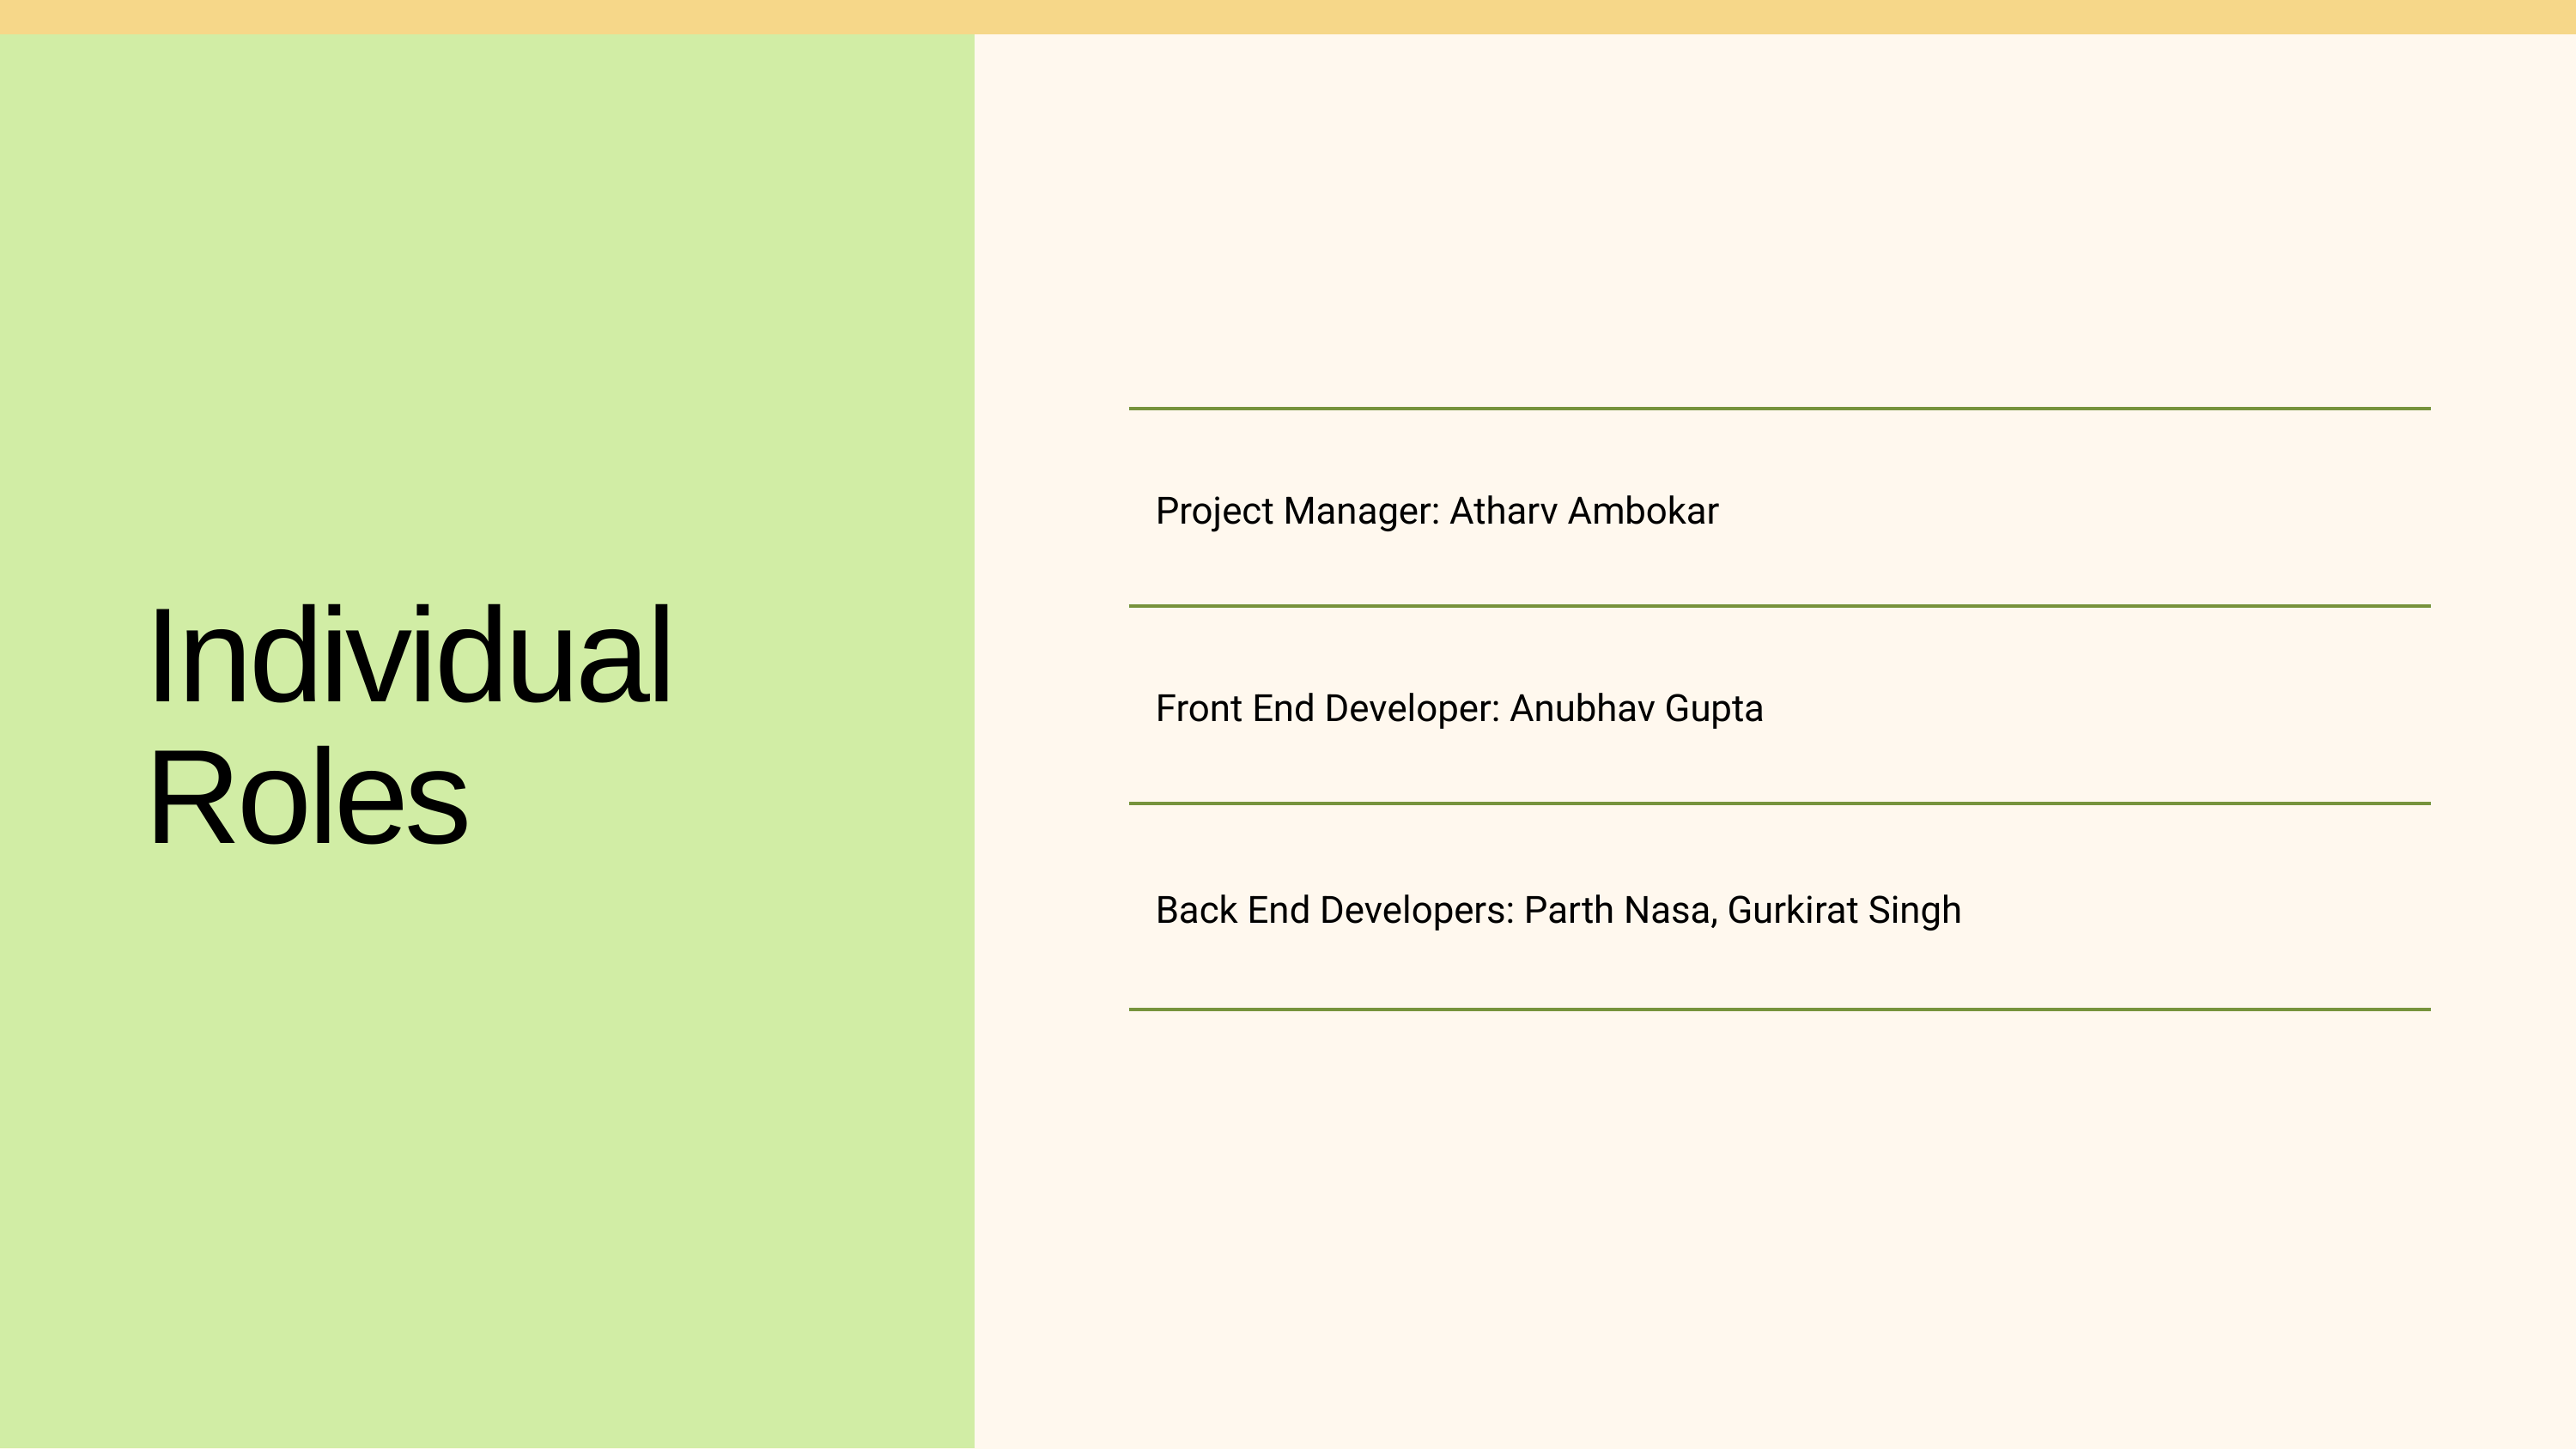

| Project Manager: Atharv Ambokar |
| --- |
| Front End Developer: Anubhav Gupta |
| Back End Developers: Parth Nasa, Gurkirat Singh |
Individual Roles